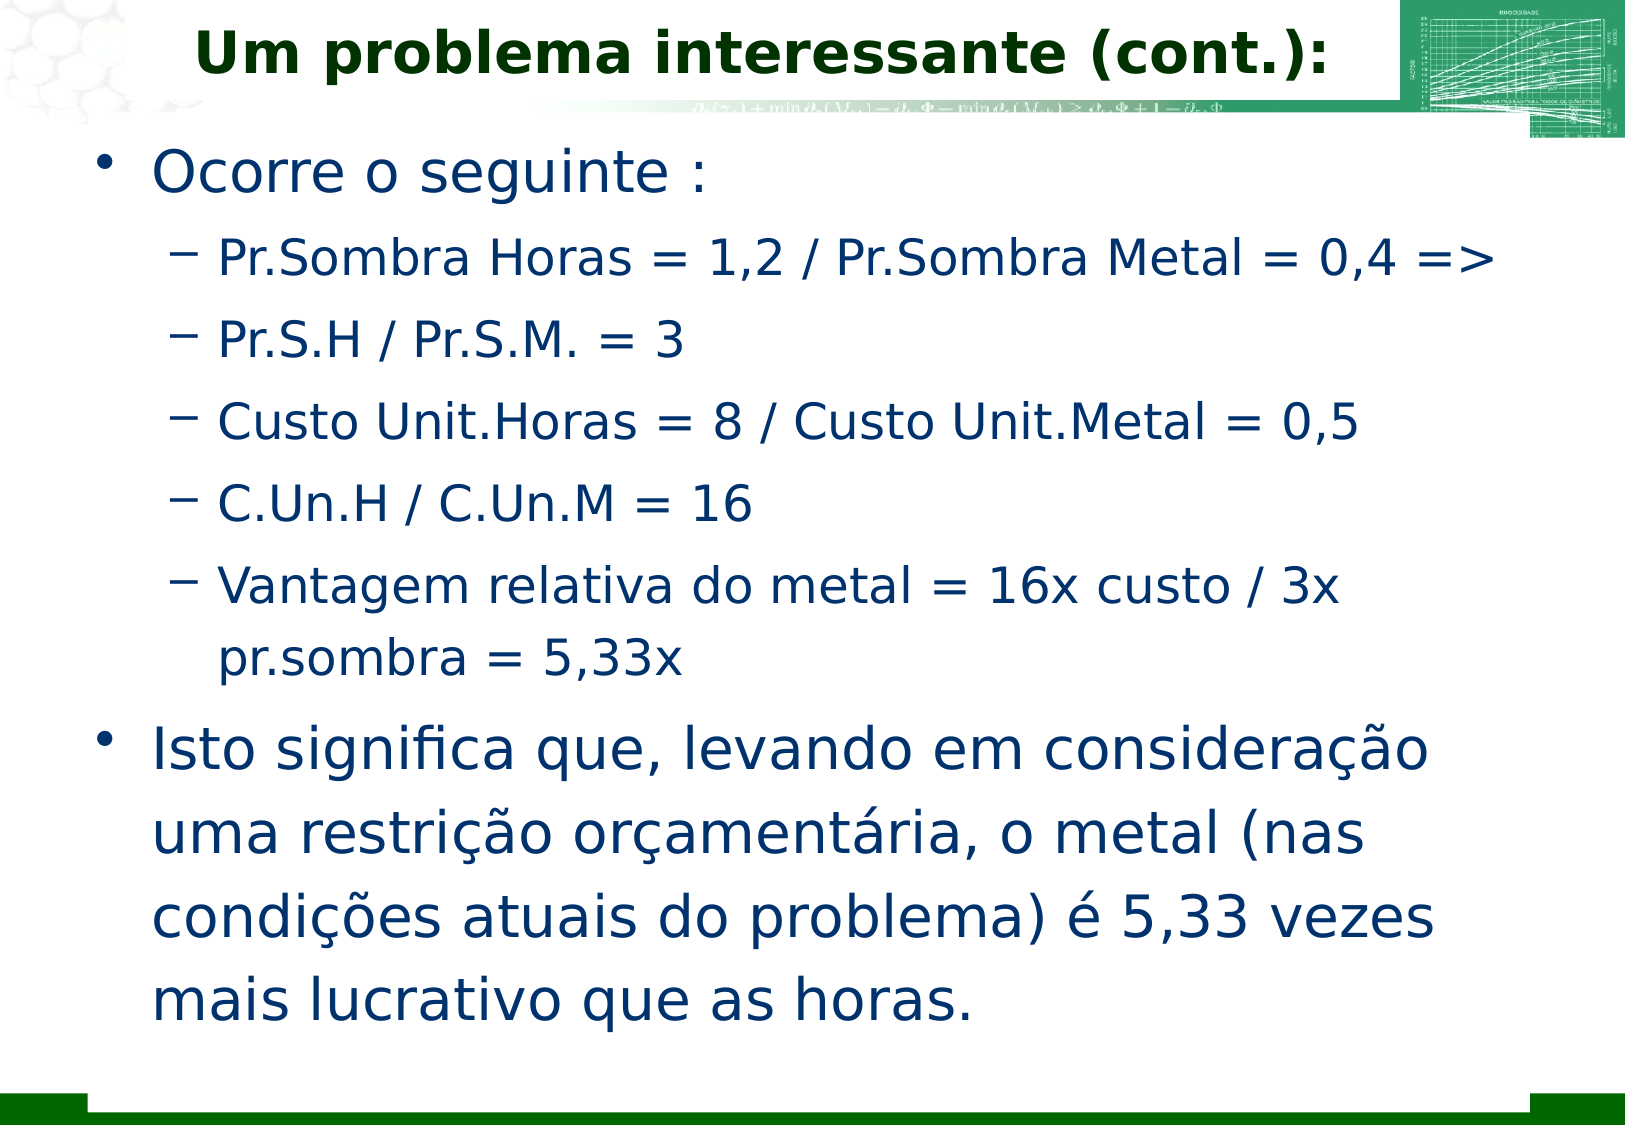

# Um problema interessante (cont.):
Ocorre o seguinte :
Pr.Sombra Horas = 1,2 / Pr.Sombra Metal = 0,4 =>
Pr.S.H / Pr.S.M. = 3
Custo Unit.Horas = 8 / Custo Unit.Metal = 0,5
C.Un.H / C.Un.M = 16
Vantagem relativa do metal = 16x custo / 3x pr.sombra = 5,33x
Isto significa que, levando em consideração uma restrição orçamentária, o metal (nas condições atuais do problema) é 5,33 vezes mais lucrativo que as horas.